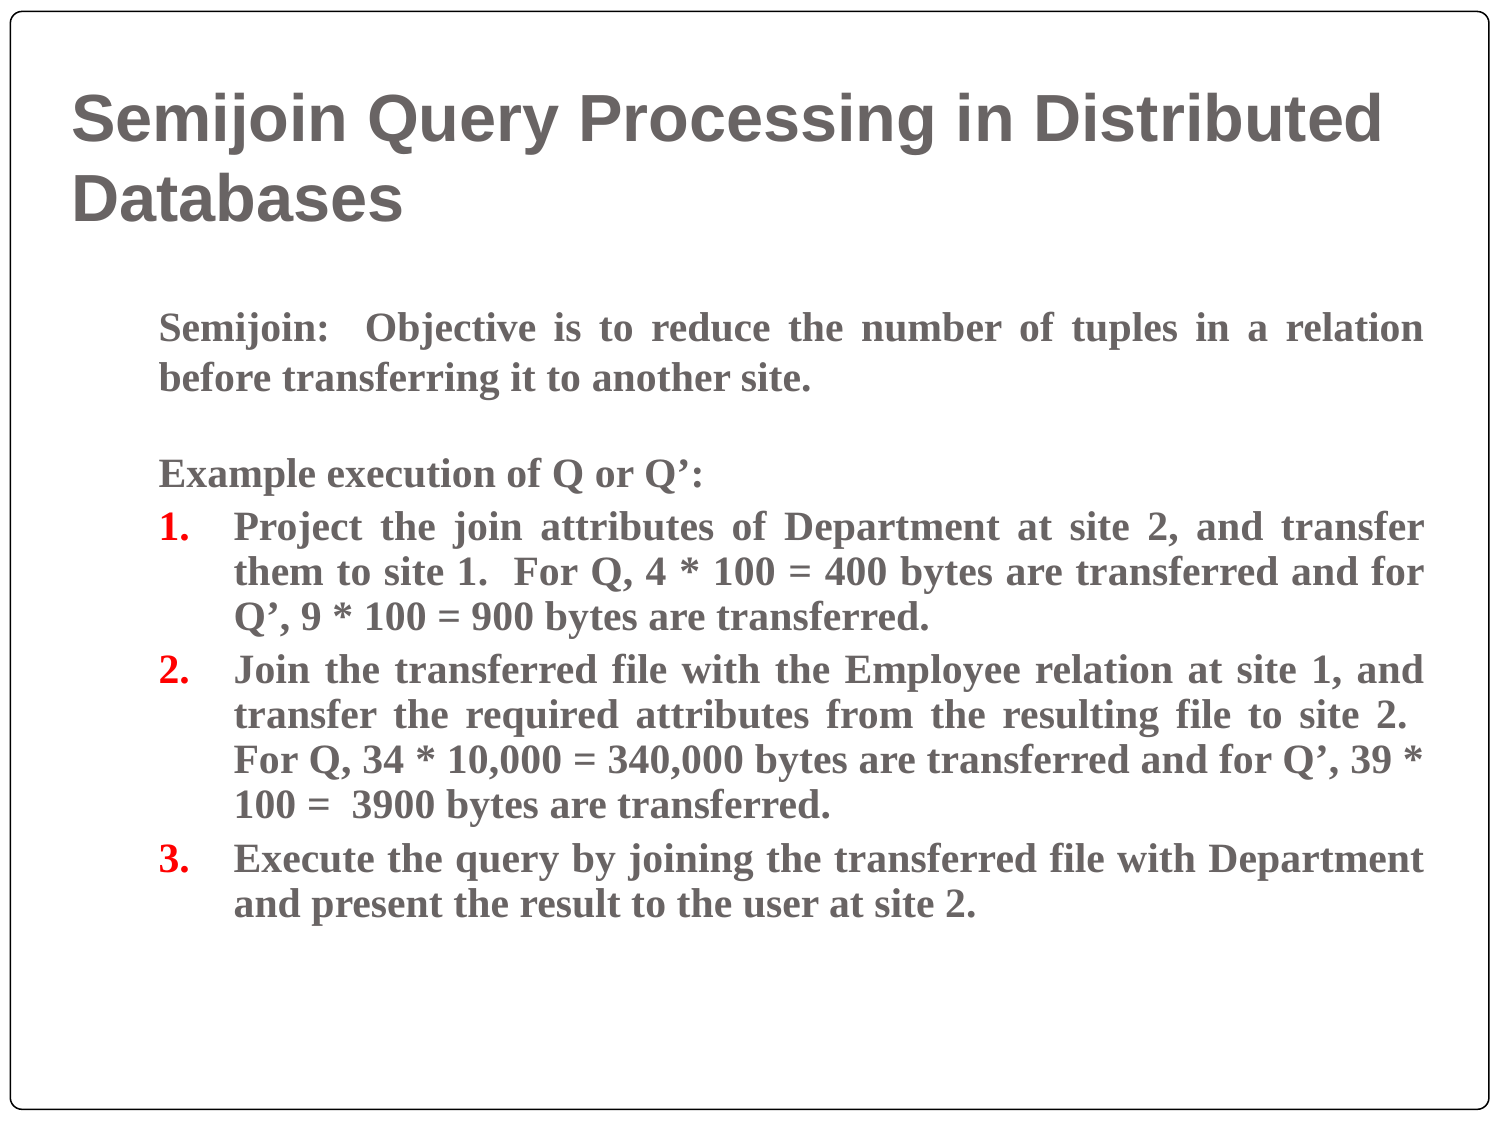

# Semijoin Query Processing in Distributed Databases
Semijoin:  Objective is to reduce the number of tuples in a relation before transferring it to another site.
Example execution of Q or Q’:
Project the join attributes of Department at site 2, and transfer them to site 1.  For Q, 4 * 100 = 400 bytes are transferred and for Q’, 9 * 100 = 900 bytes are transferred.
Join the transferred file with the Employee relation at site 1, and transfer the required attributes from the resulting file to site 2.  For Q, 34 * 10,000 = 340,000 bytes are transferred and for Q’, 39 * 100 =  3900 bytes are transferred.
Execute the query by joining the transferred file with Department and present the result to the user at site 2.